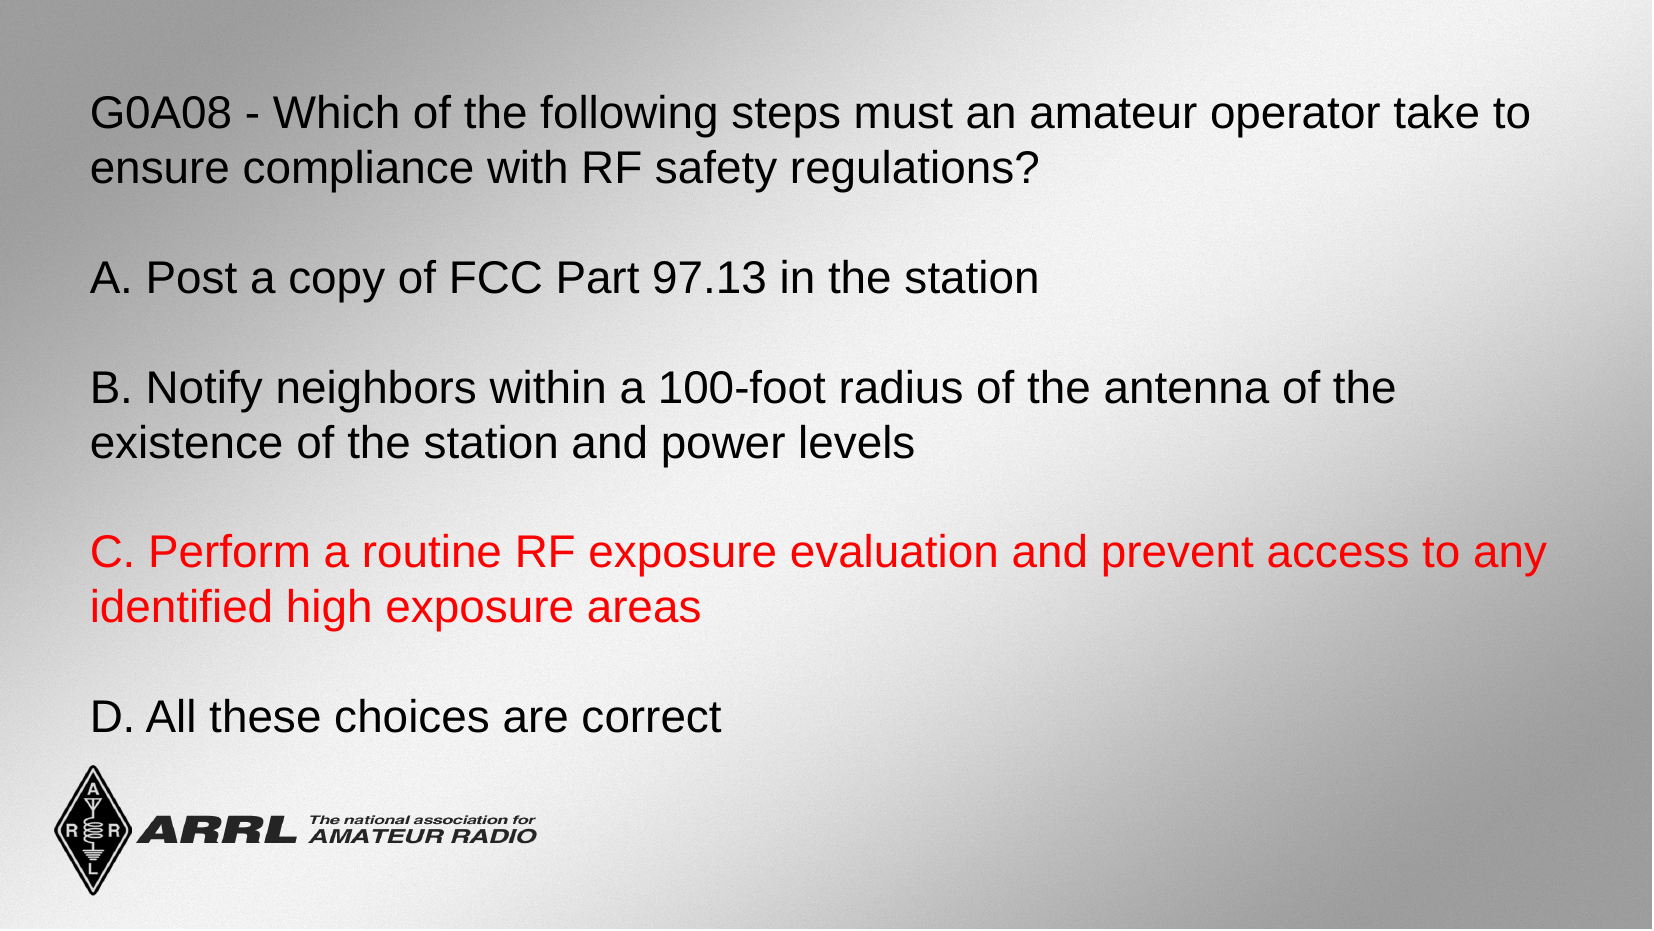

G0A08 - Which of the following steps must an amateur operator take to ensure compliance with RF safety regulations?

A. Post a copy of FCC Part 97.13 in the station

B. Notify neighbors within a 100-foot radius of the antenna of the existence of the station and power levels

C. Perform a routine RF exposure evaluation and prevent access to any identified high exposure areas

D. All these choices are correct